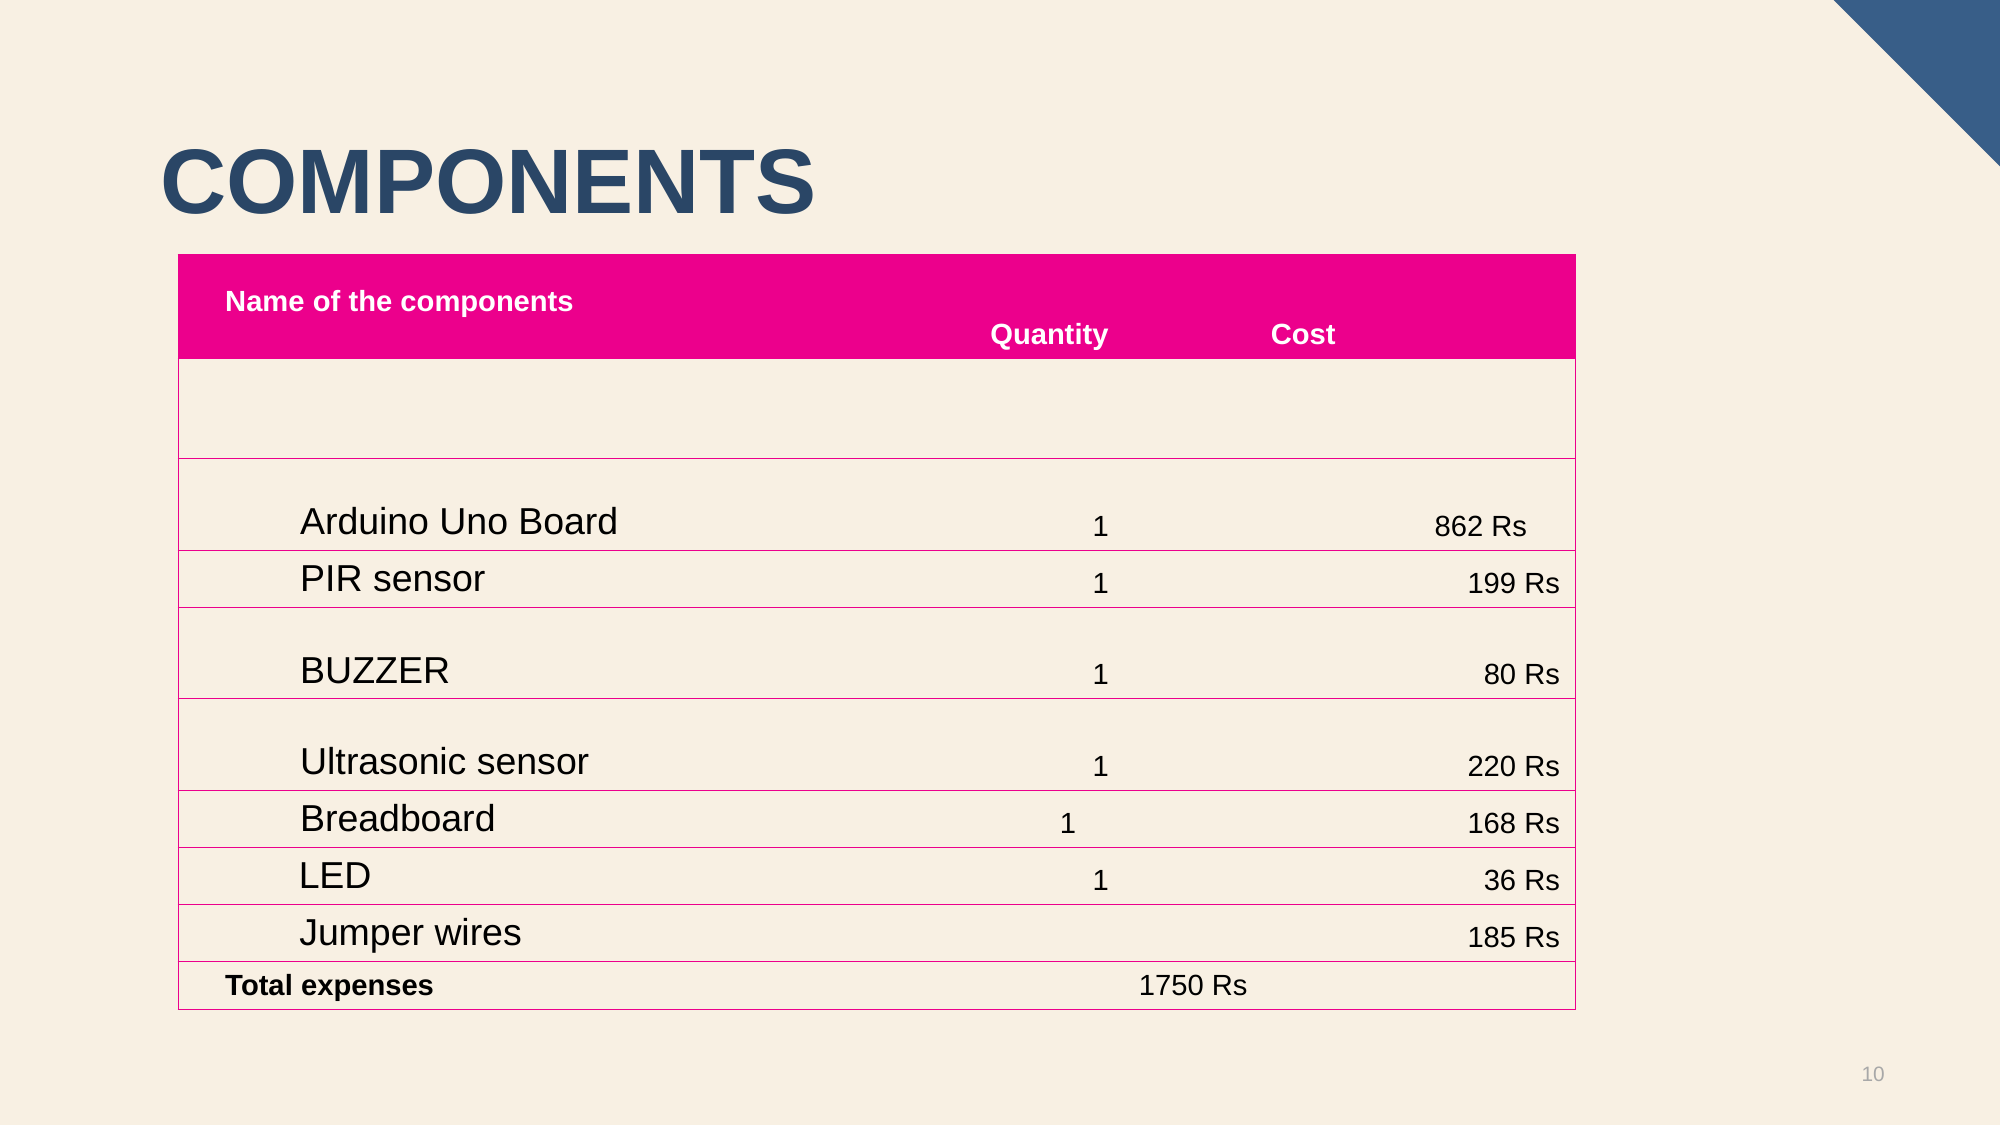

# COMPONENTS
| Name of the components | Quantity | Cost |
| --- | --- | --- |
|  |  |  |
| Arduino Uno Board | 1 | 862 Rs |
| PIR sensor | 1 | 199 Rs |
| BUZZER | 1 | 80 Rs |
| Ultrasonic sensor | 1 | 220 Rs |
| Breadboard | 1 | 168 Rs |
| LED | 1 | 36 Rs |
| Jumper wires |  | 185 Rs |
| Total expenses |  | 1750 Rs |
10